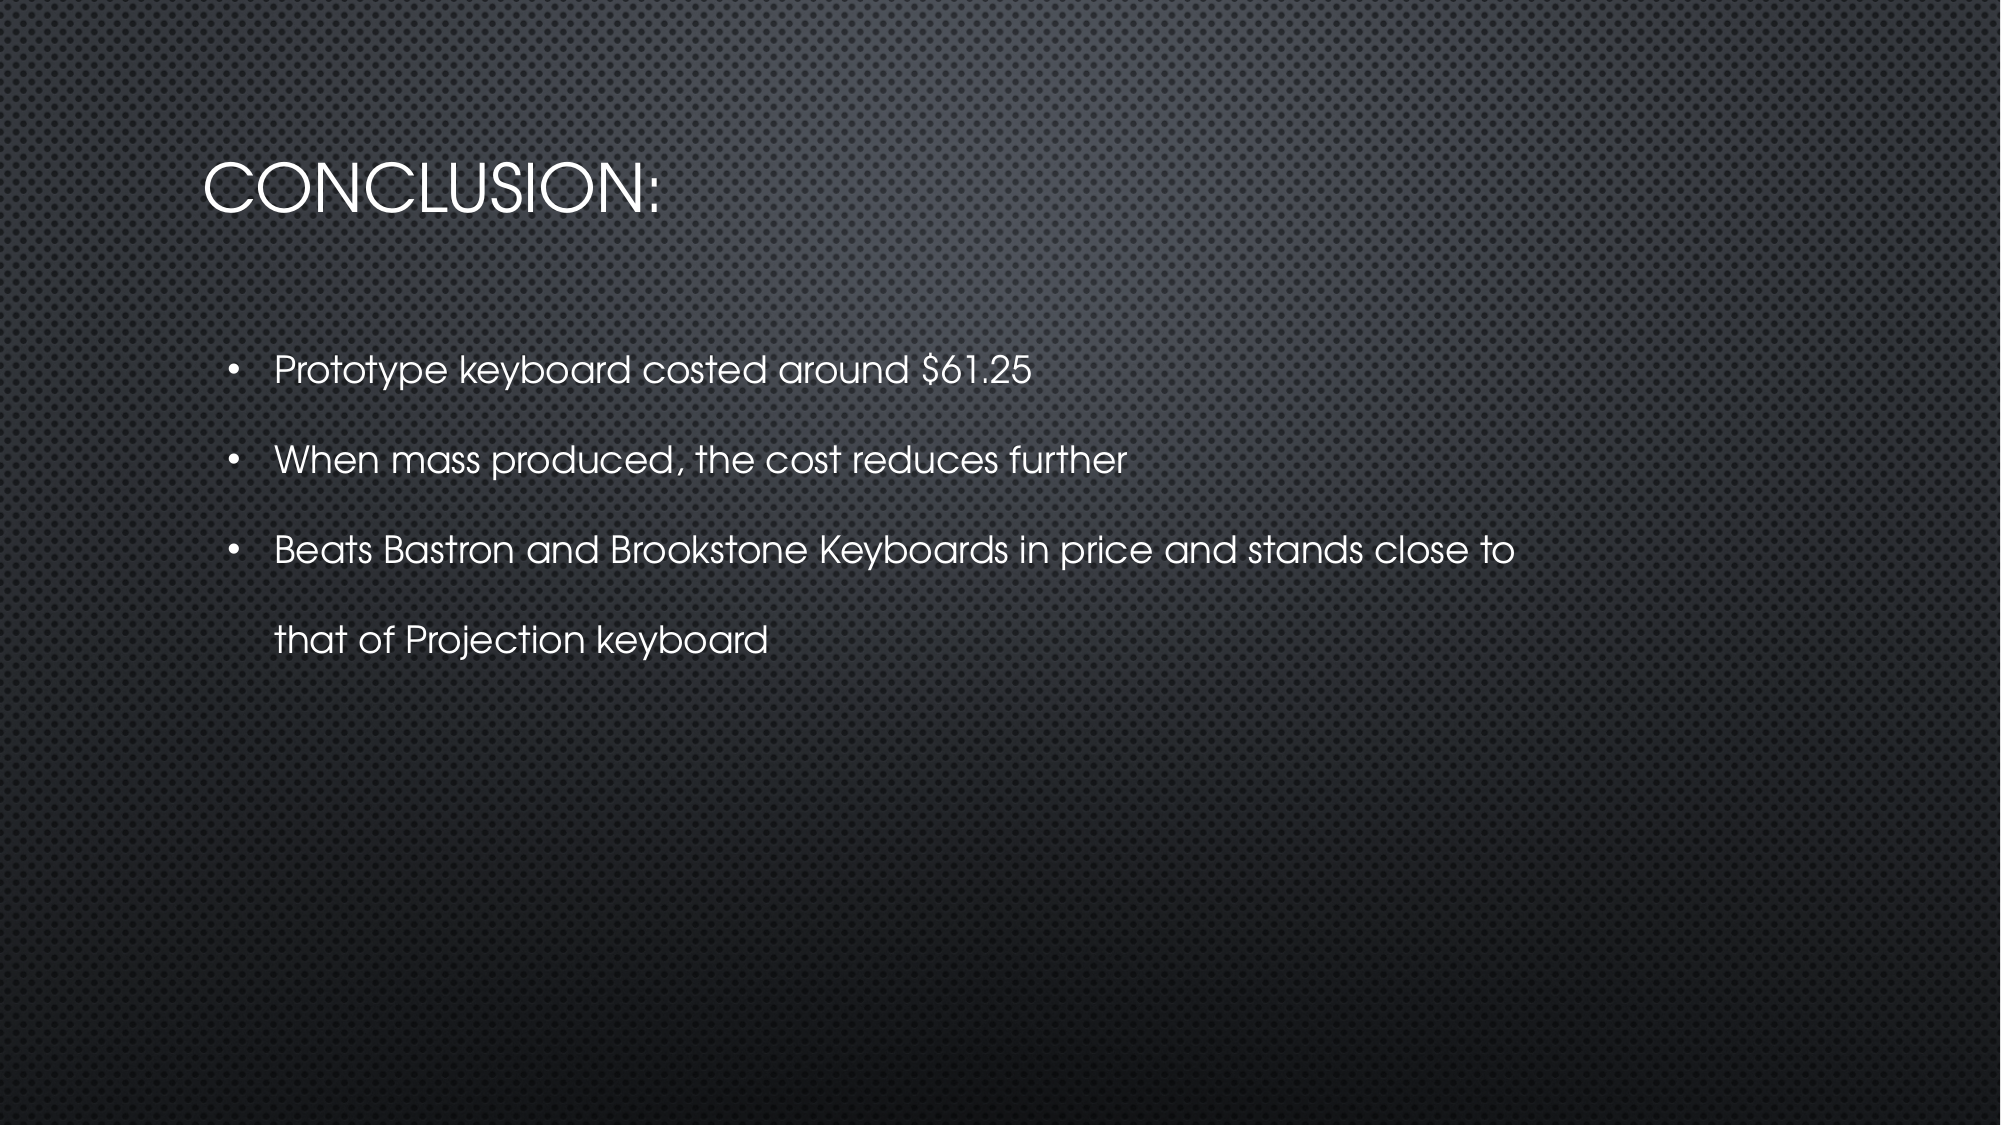

# Conclusion:
Prototype keyboard costed around $61.25
When mass produced, the cost reduces further
Beats Bastron and Brookstone Keyboards in price and stands close to that of Projection keyboard